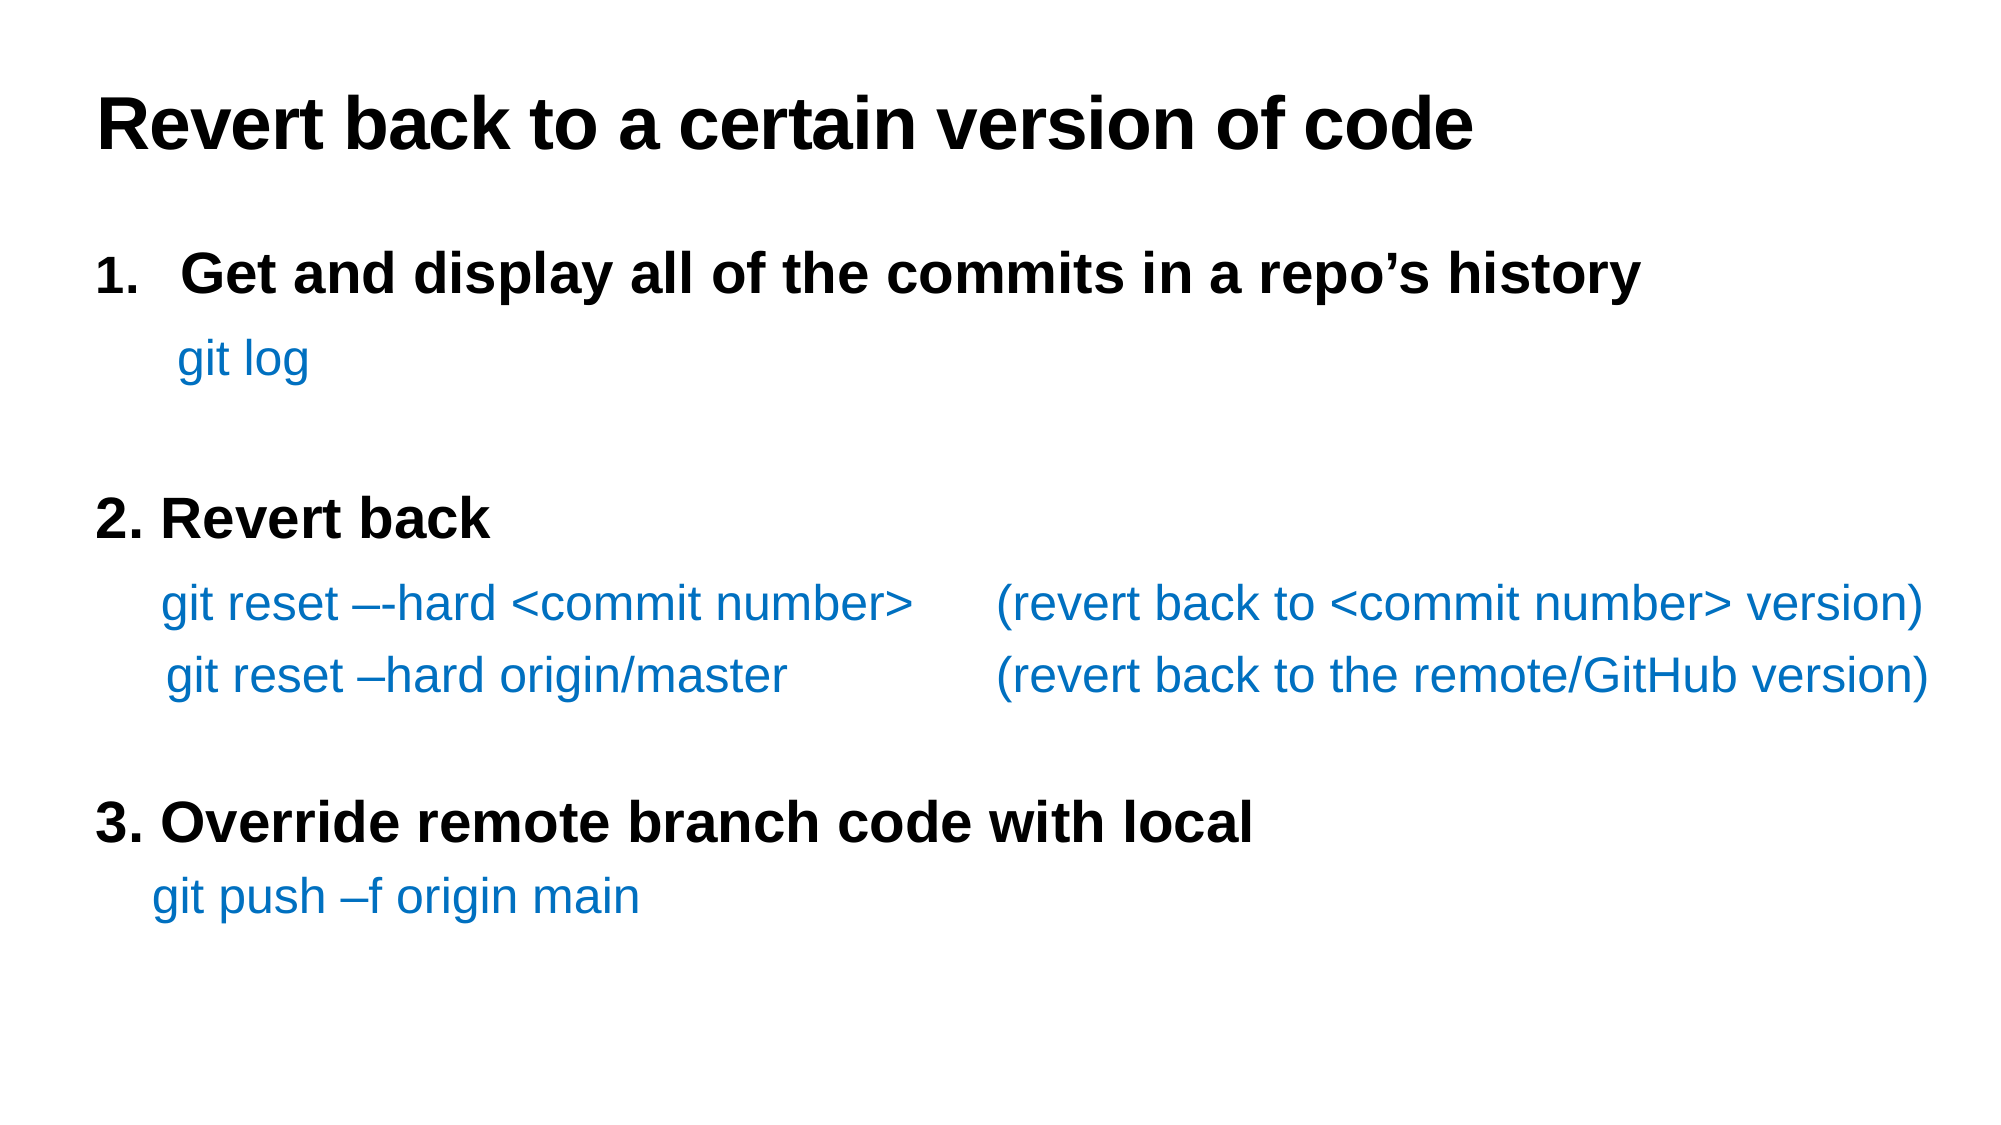

# Revert back to a certain version of code
Get and display all of the commits in a repo’s history
     git log

2. Revert back
    git reset –-hard <commit number>	(revert back to <commit number> version)
     git reset –hard origin/master		(revert back to the remote/GitHub version)

3. Override remote branch code with local
    git push –f origin main